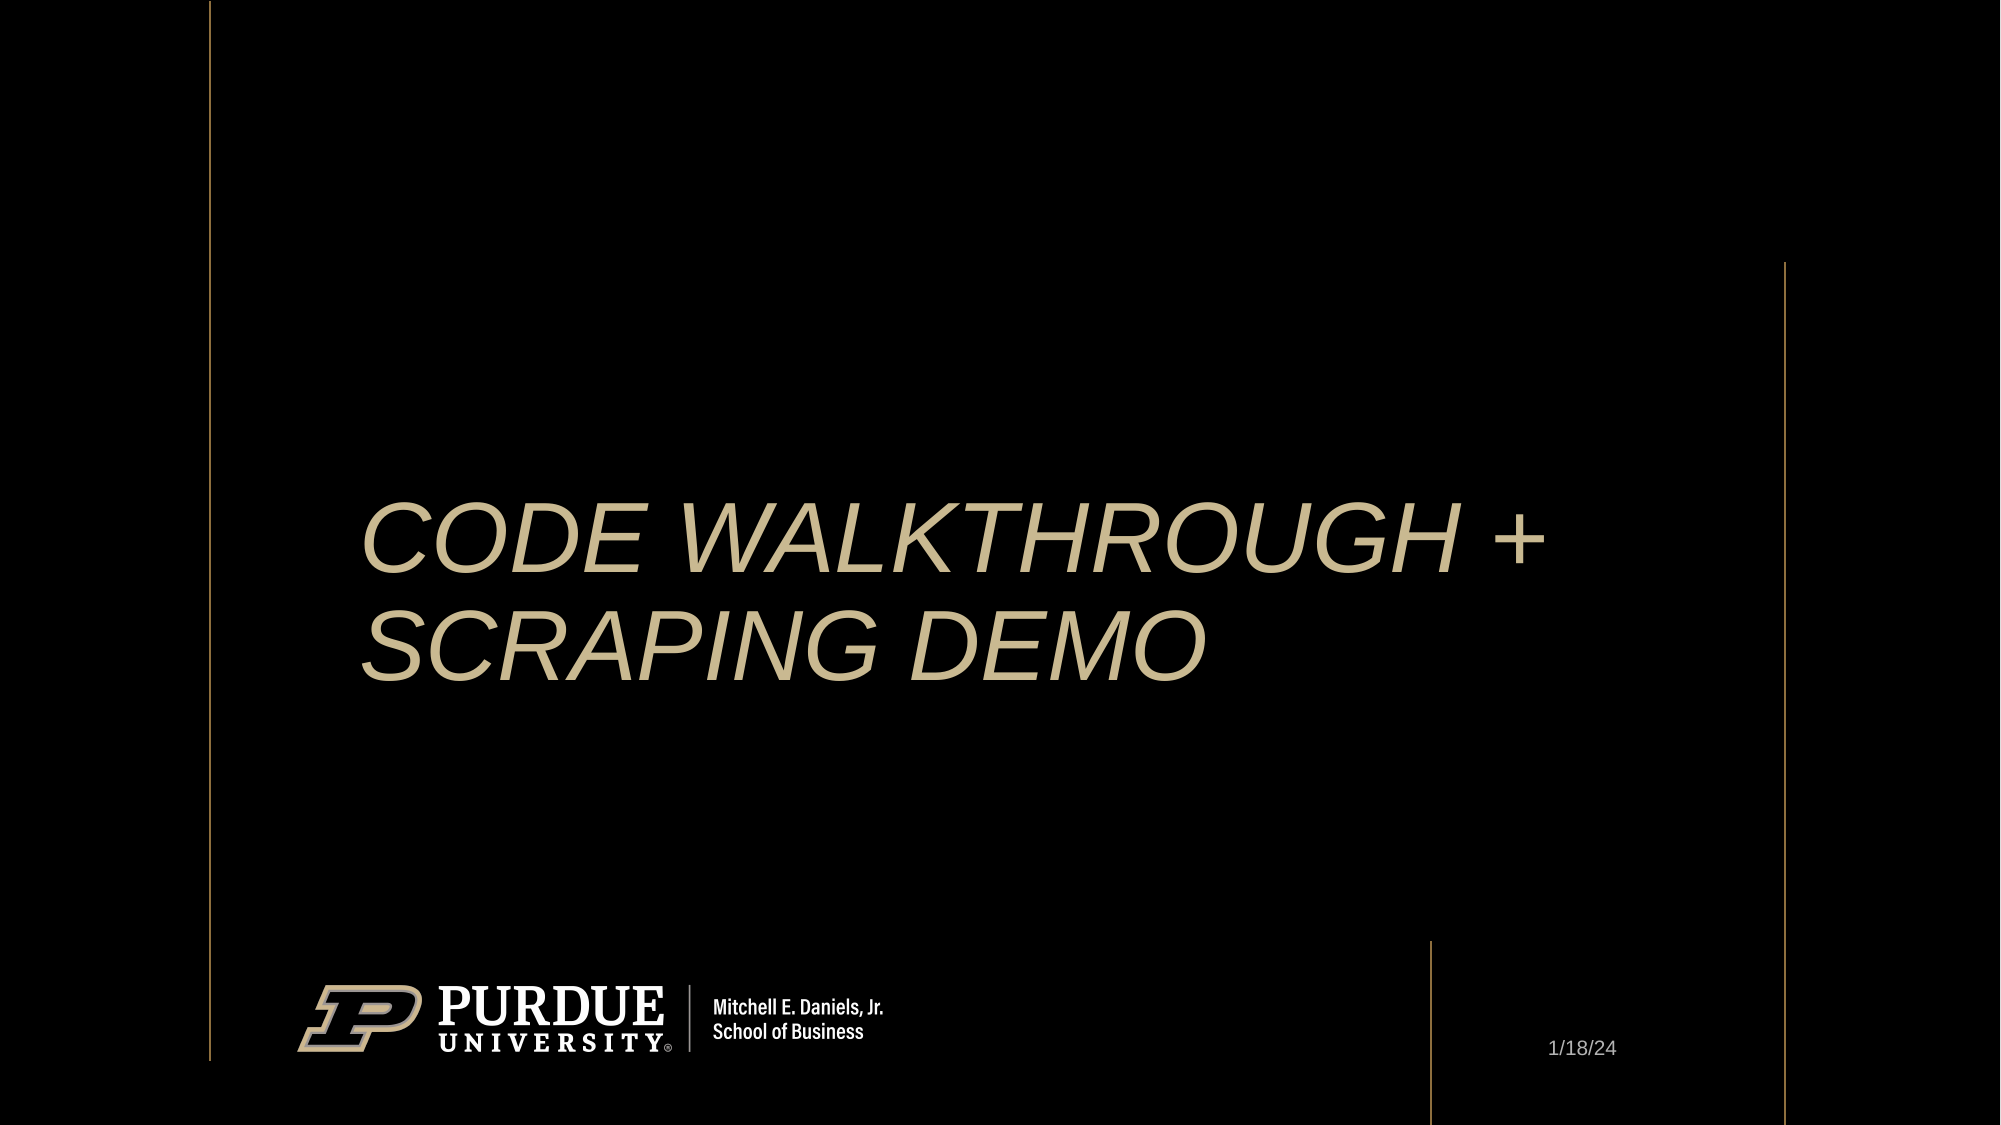

# Code walkthrough + scraping Demo
21
1/18/24